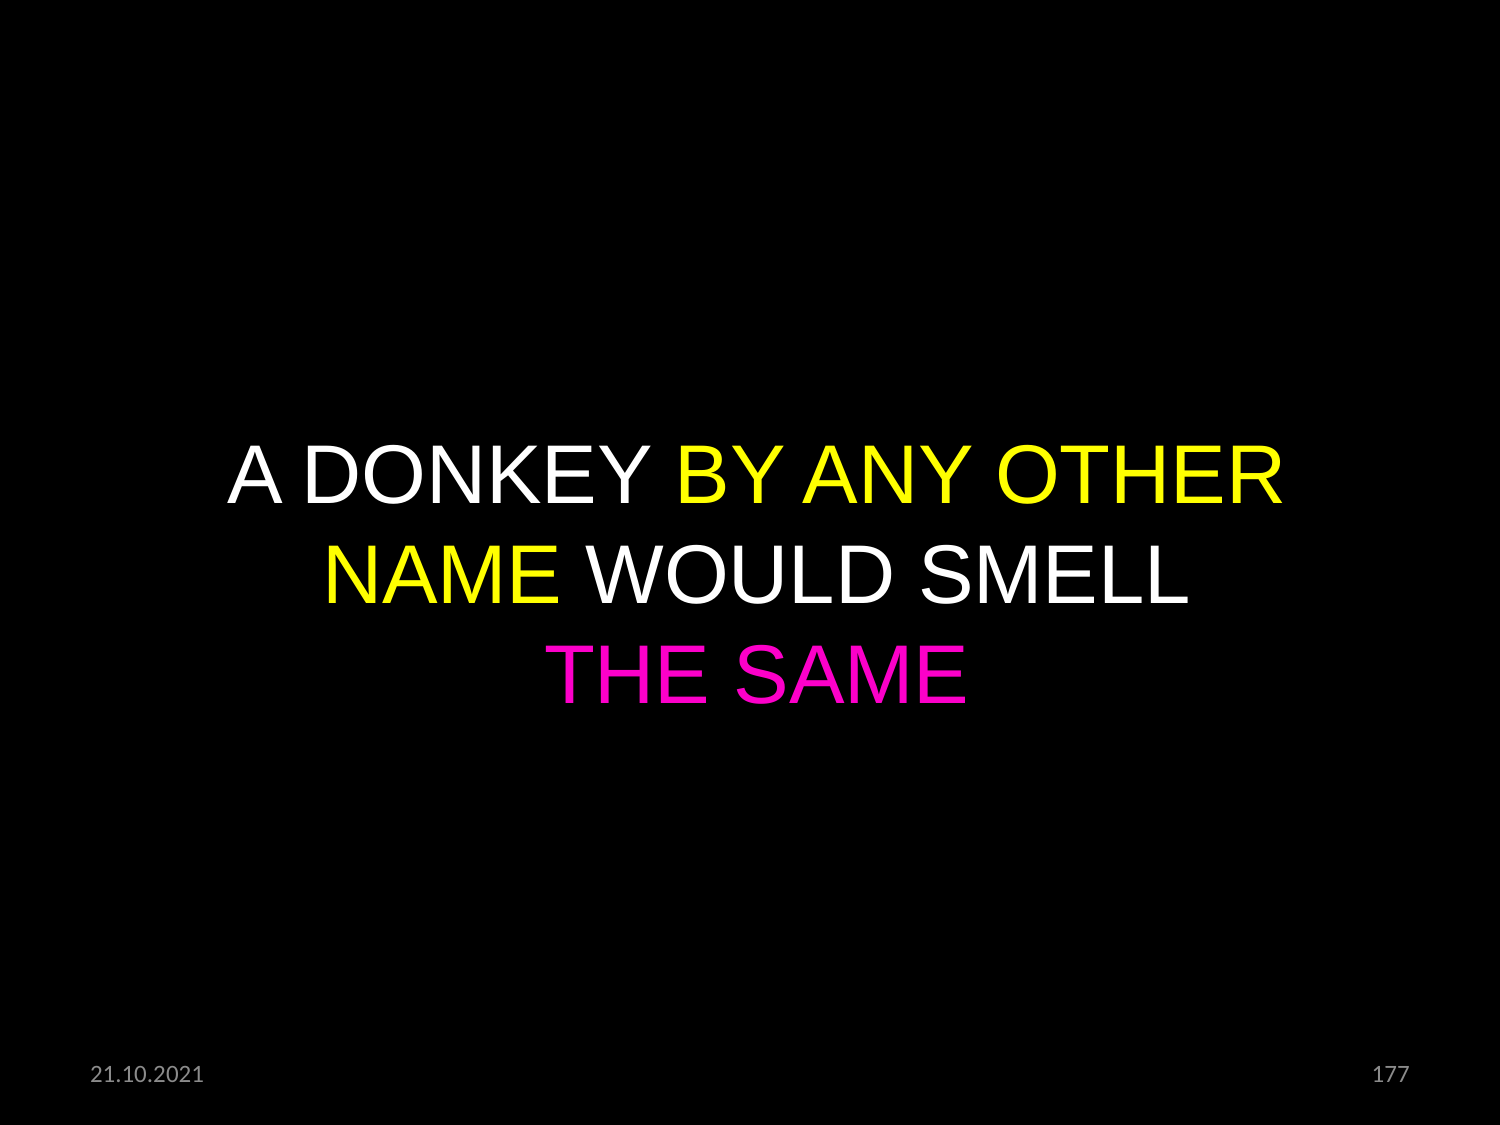

A DONKEY BY ANY OTHER NAME WOULD SMELL
THE SAME
21.10.2021
177